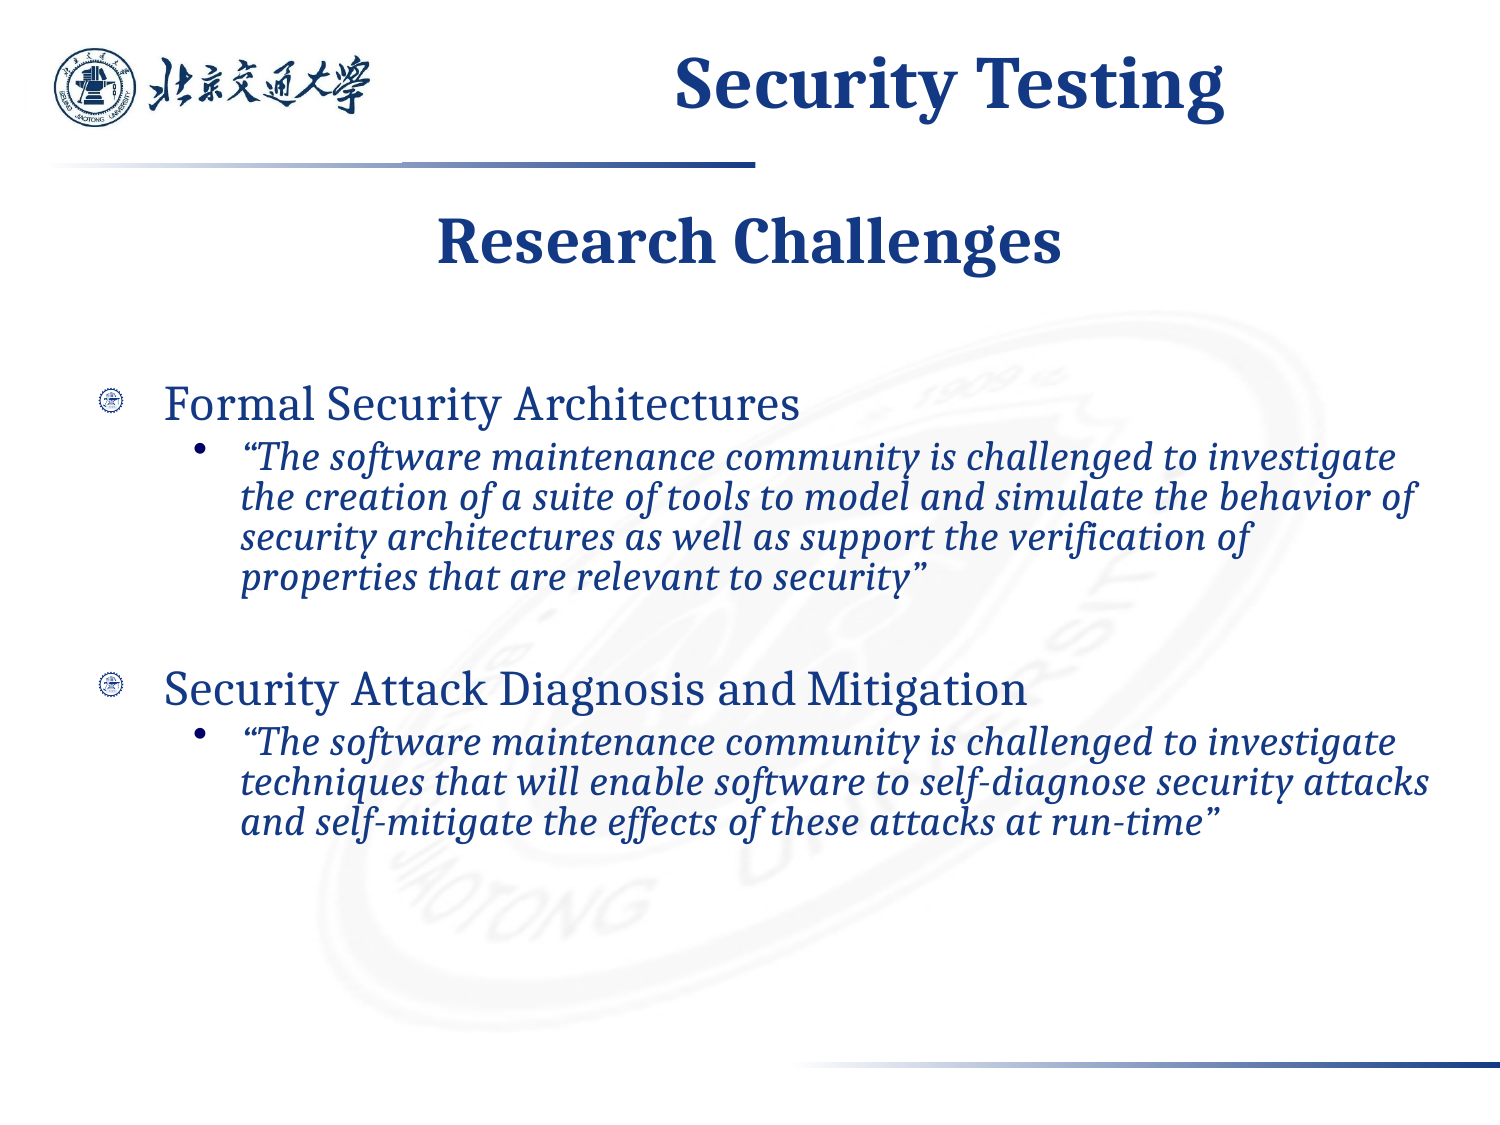

# Security Testing
Research Challenges
Formal Security Architectures
“The software maintenance community is challenged to investigate the creation of a suite of tools to model and simulate the behavior of security architectures as well as support the verification of properties that are relevant to security”

Security Attack Diagnosis and Mitigation
“The software maintenance community is challenged to investigate techniques that will enable software to self-diagnose security attacks and self-mitigate the effects of these attacks at run-time”